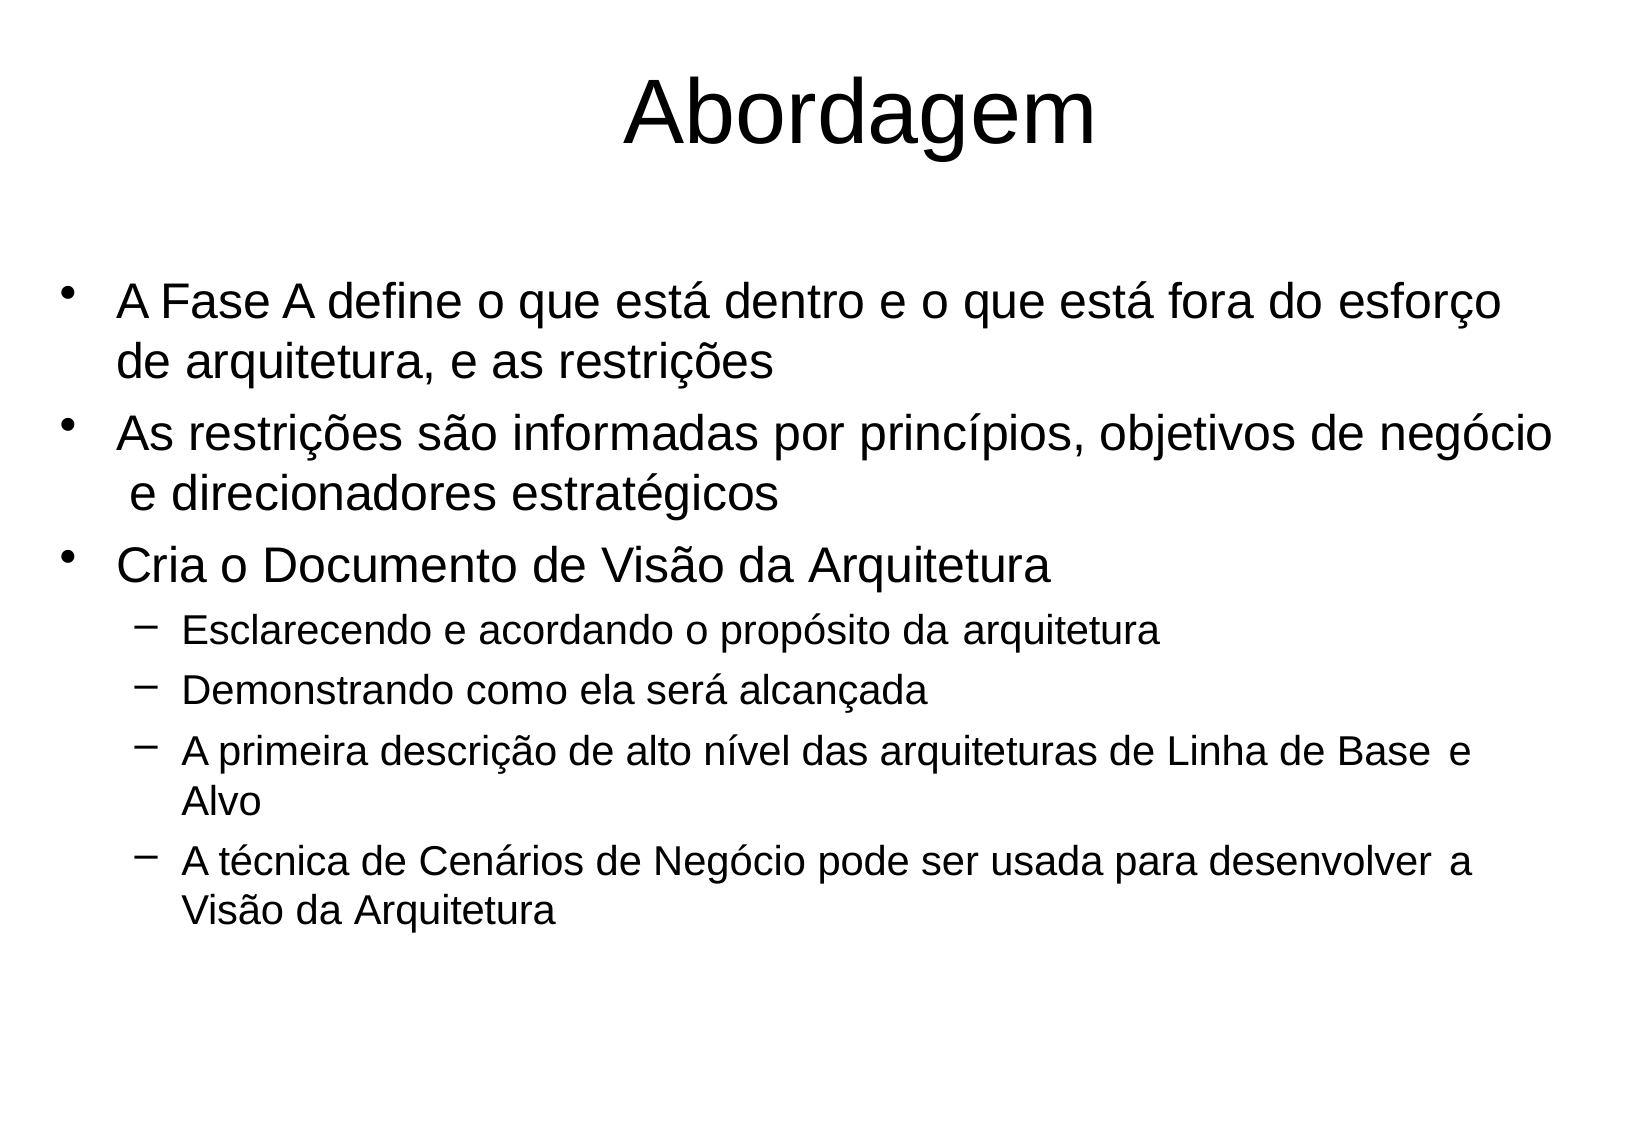

# Abordagem
A Fase A define o que está dentro e o que está fora do esforço
de arquitetura, e as restrições
As restrições são informadas por princípios, objetivos de negócio  e direcionadores estratégicos
Cria o Documento de Visão da Arquitetura
Esclarecendo e acordando o propósito da arquitetura
Demonstrando como ela será alcançada
A primeira descrição de alto nível das arquiteturas de Linha de Base e
Alvo
A técnica de Cenários de Negócio pode ser usada para desenvolver a
Visão da Arquitetura